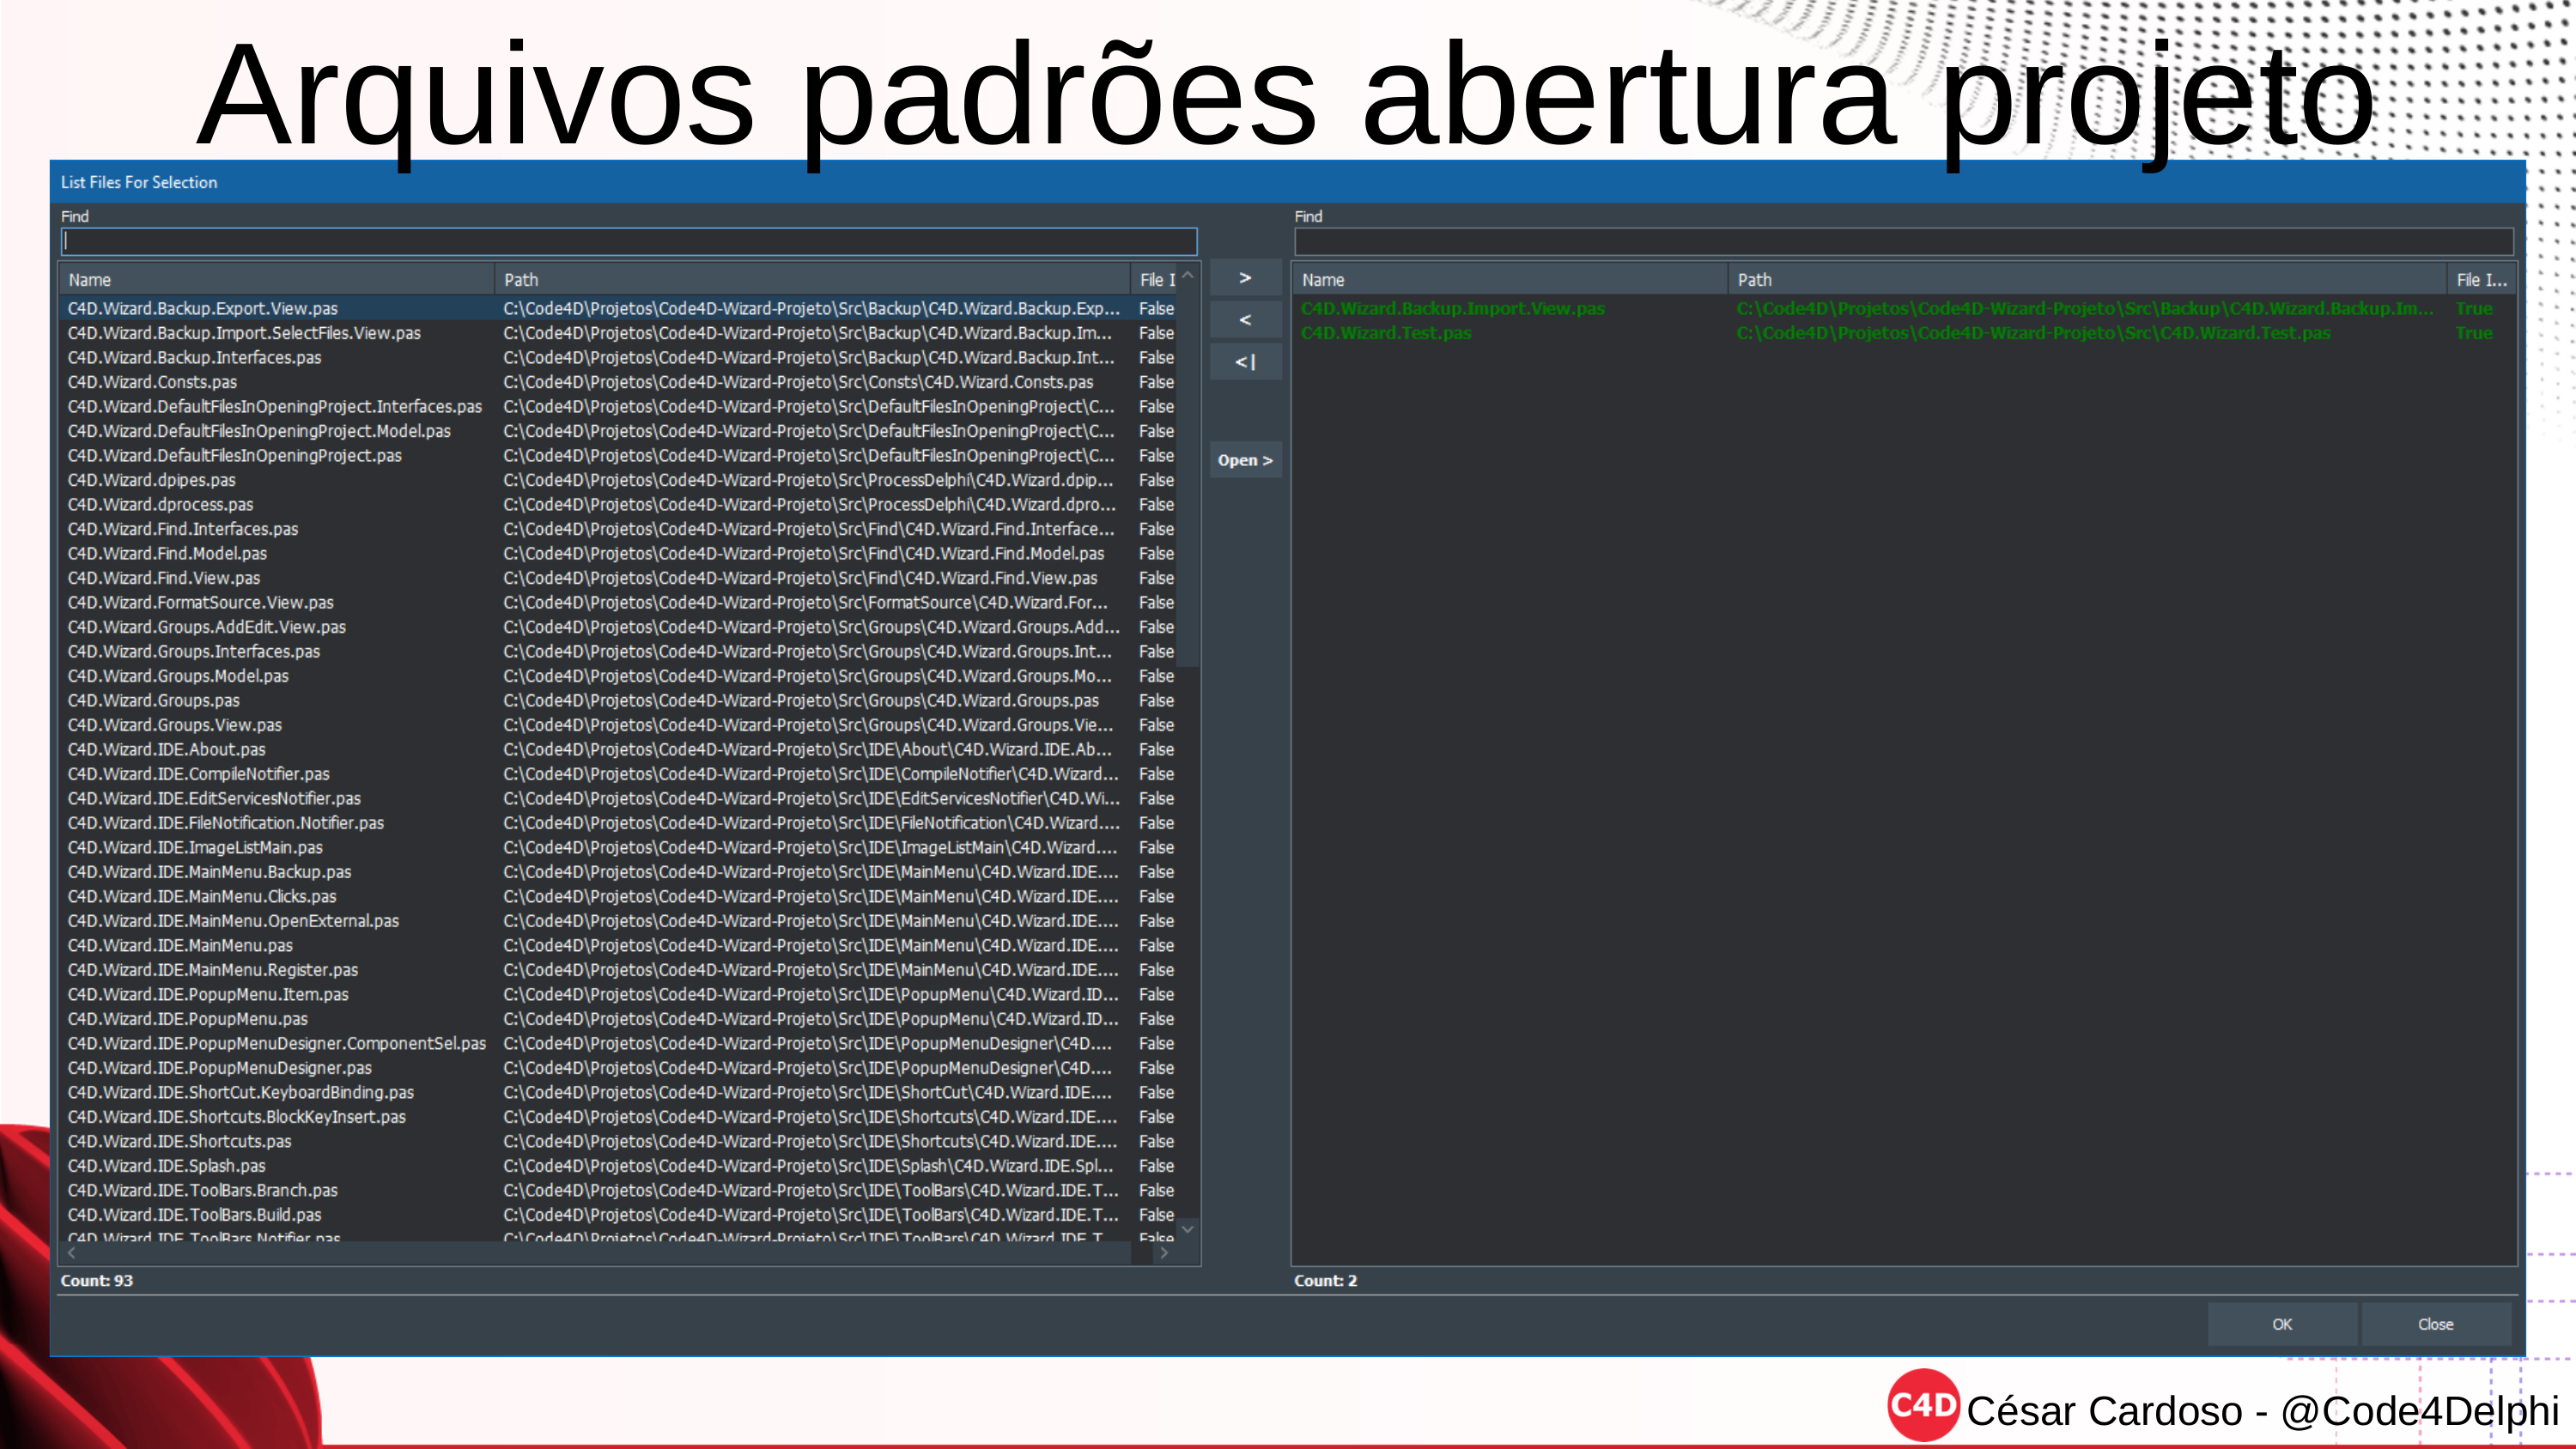

Arquivos padrões abertura projeto

César Cardoso - @Code4Delphi